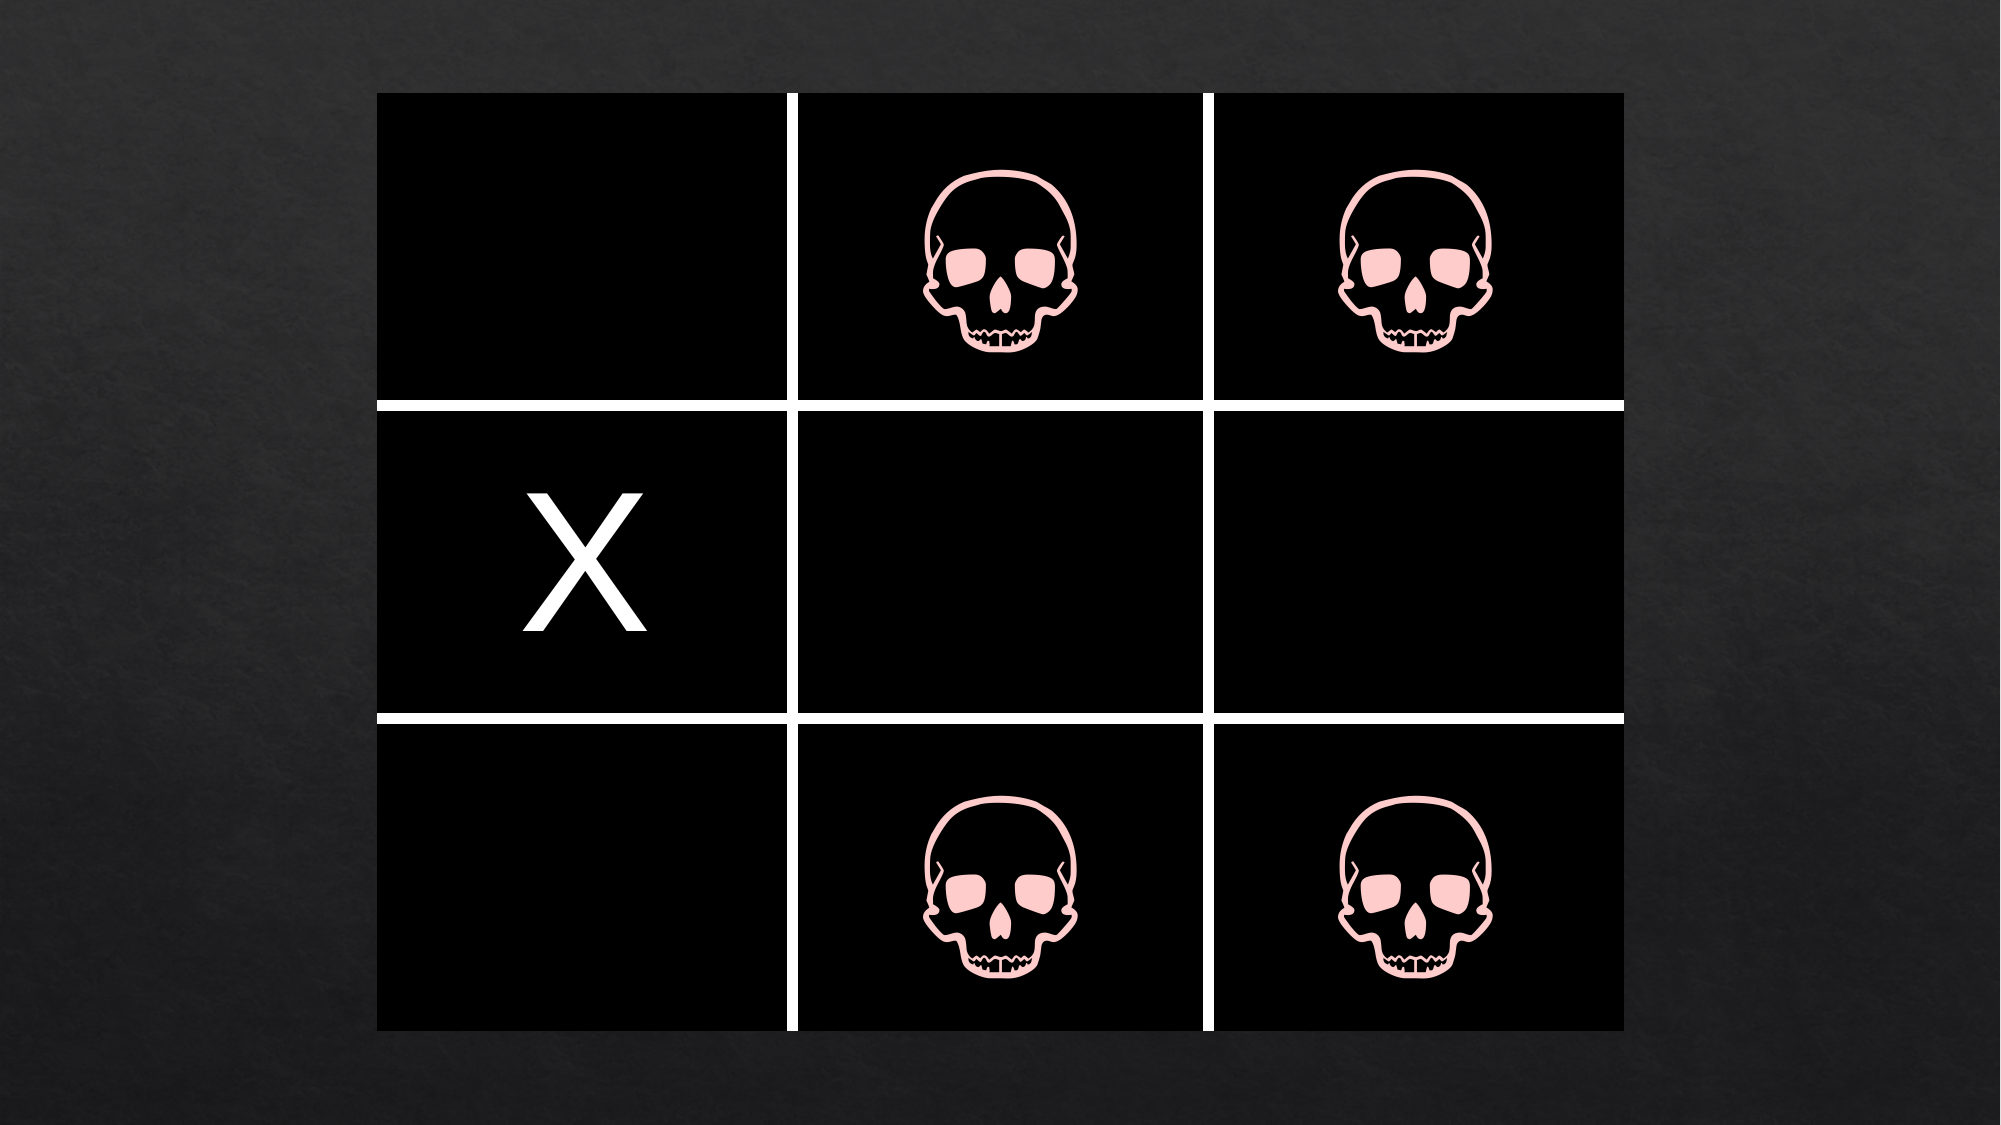

|  | 💀 | 💀 |
| --- | --- | --- |
| X |  |  |
|  | 💀 | 💀 |